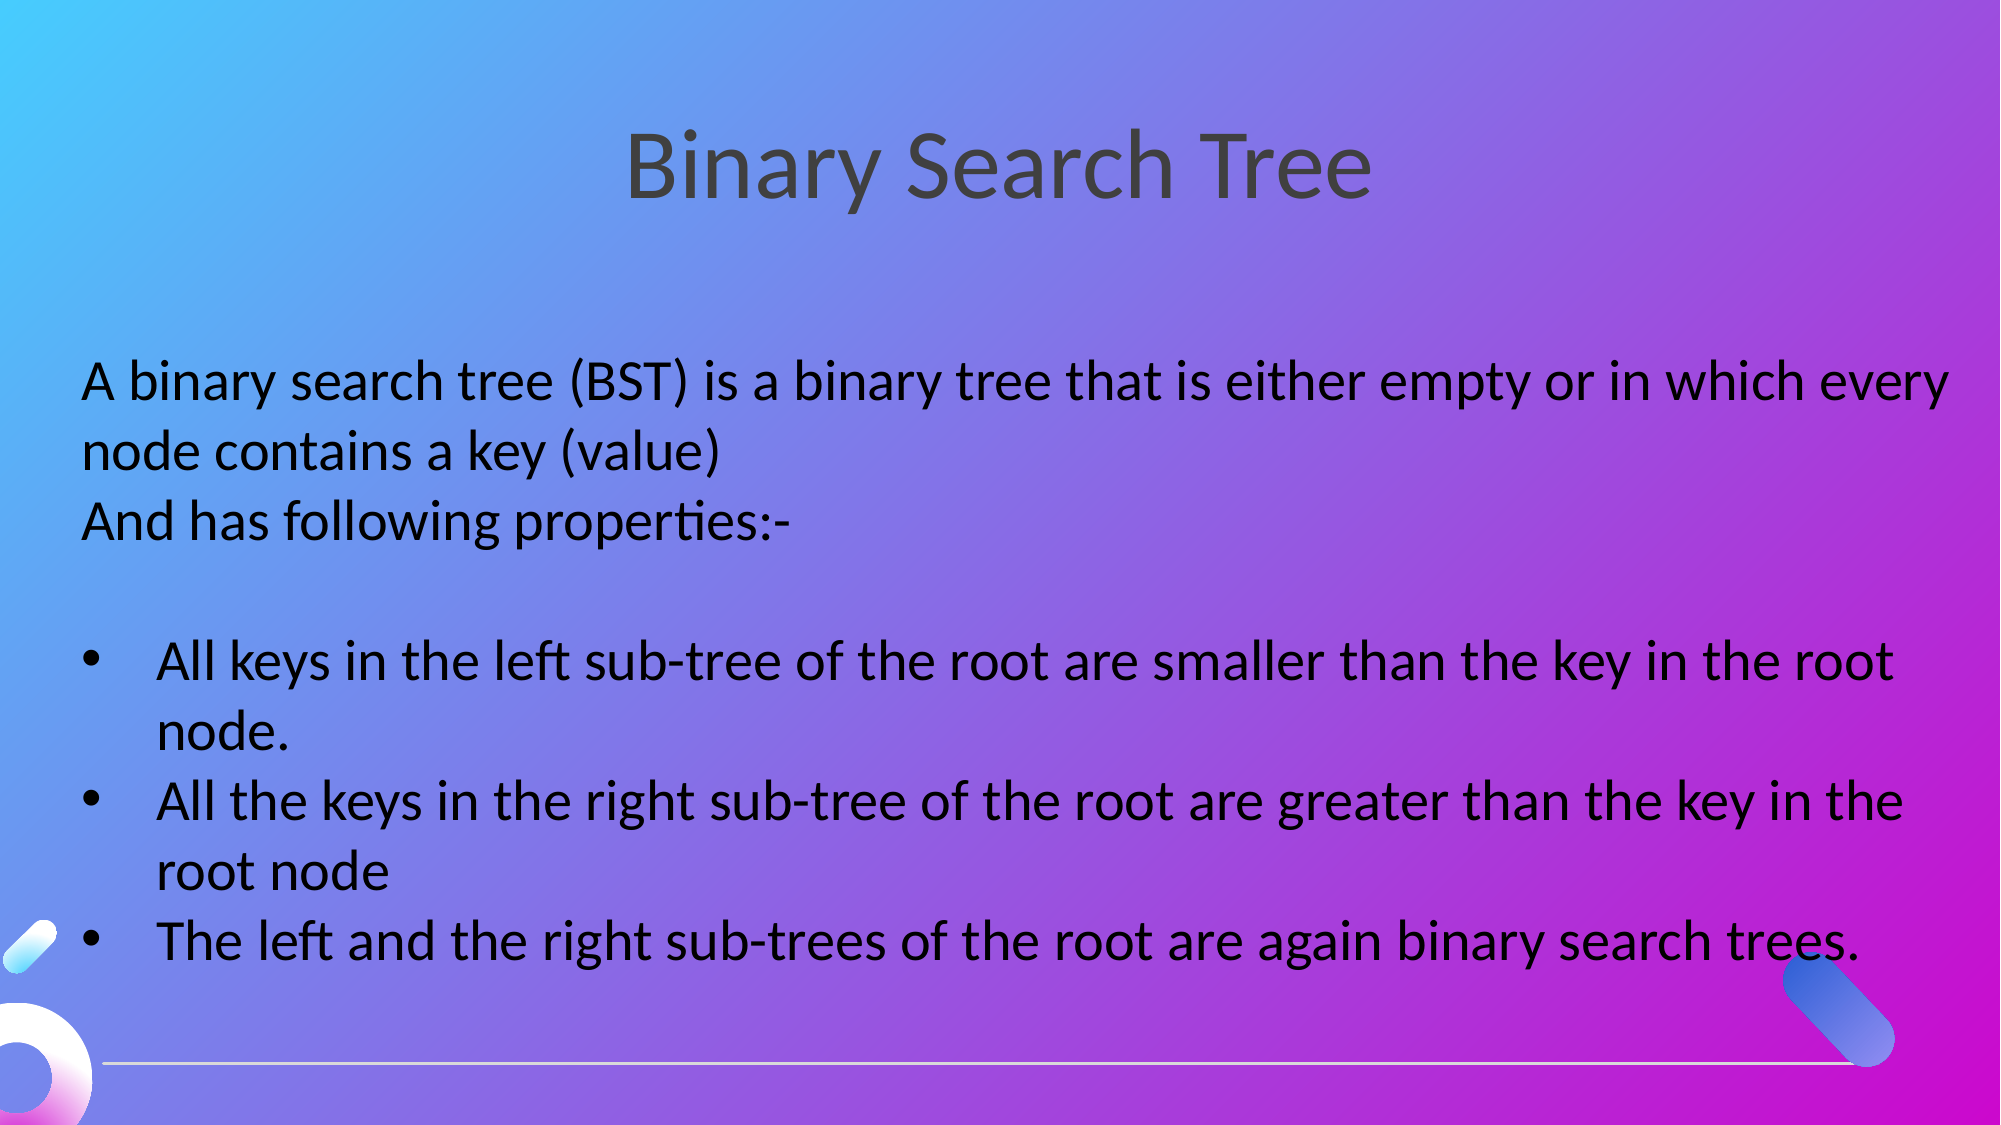

Binary Search Tree
A binary search tree (BST) is a binary tree that is either empty or in which every node contains a key (value)
And has following properties:-

All keys in the left sub-tree of the root are smaller than the key in the root node.
All the keys in the right sub-tree of the root are greater than the key in the root node
The left and the right sub-trees of the root are again binary search trees.